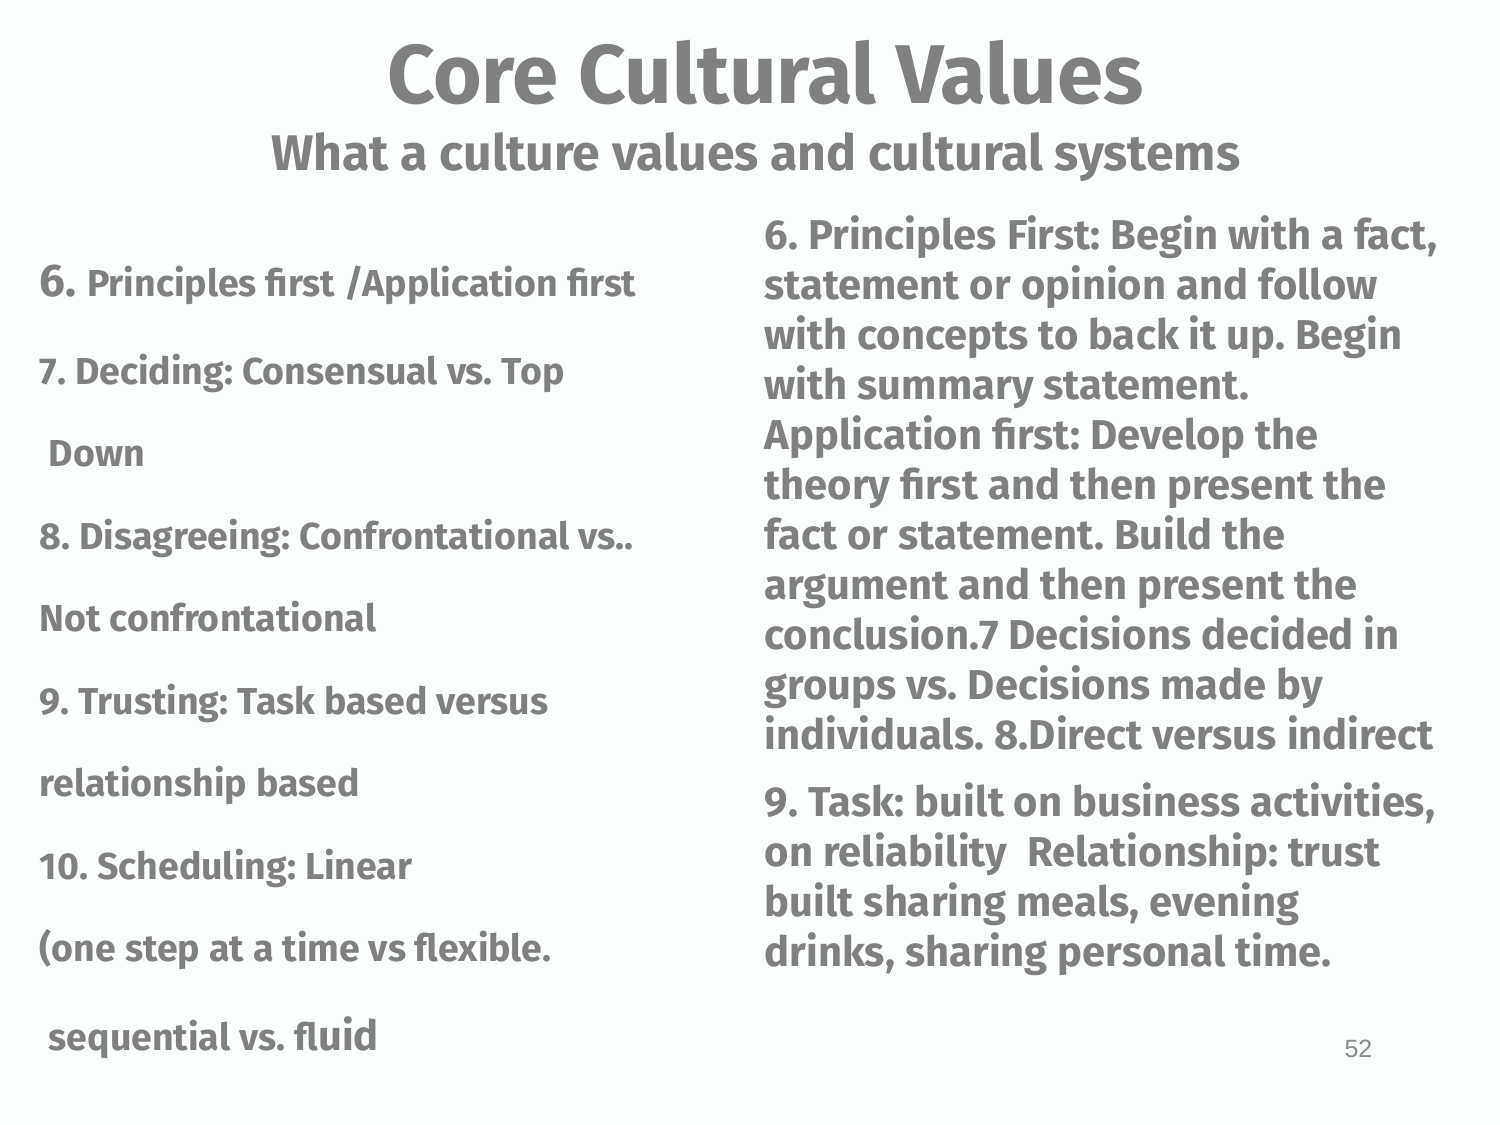

Core Cultural Values
What a culture values and cultural systems

6. Principles first /Application first
7. Deciding: Consensual vs. Top
 Down
8. Disagreeing: Confrontational vs..
Not confrontational
9. Trusting: Task based versus
relationship based
10. Scheduling: Linear
(one step at a time vs flexible.
 sequential vs. fluid

5. Low vs. High Uncertainty Avoidance  (Low: few rules , little
structure, few guidelines)

6. Principles First: Begin with a fact, statement or opinion and follow with concepts to back it up. Begin with summary statement. Application first: Develop the theory first and then present the fact or statement. Build the argument and then present the conclusion.7 Decisions decided in groups vs. Decisions made by individuals. 8.Direct versus indirect
9. Task: built on business activities, on reliability  Relationship: trust built sharing meals, evening drinks, sharing personal time.

52